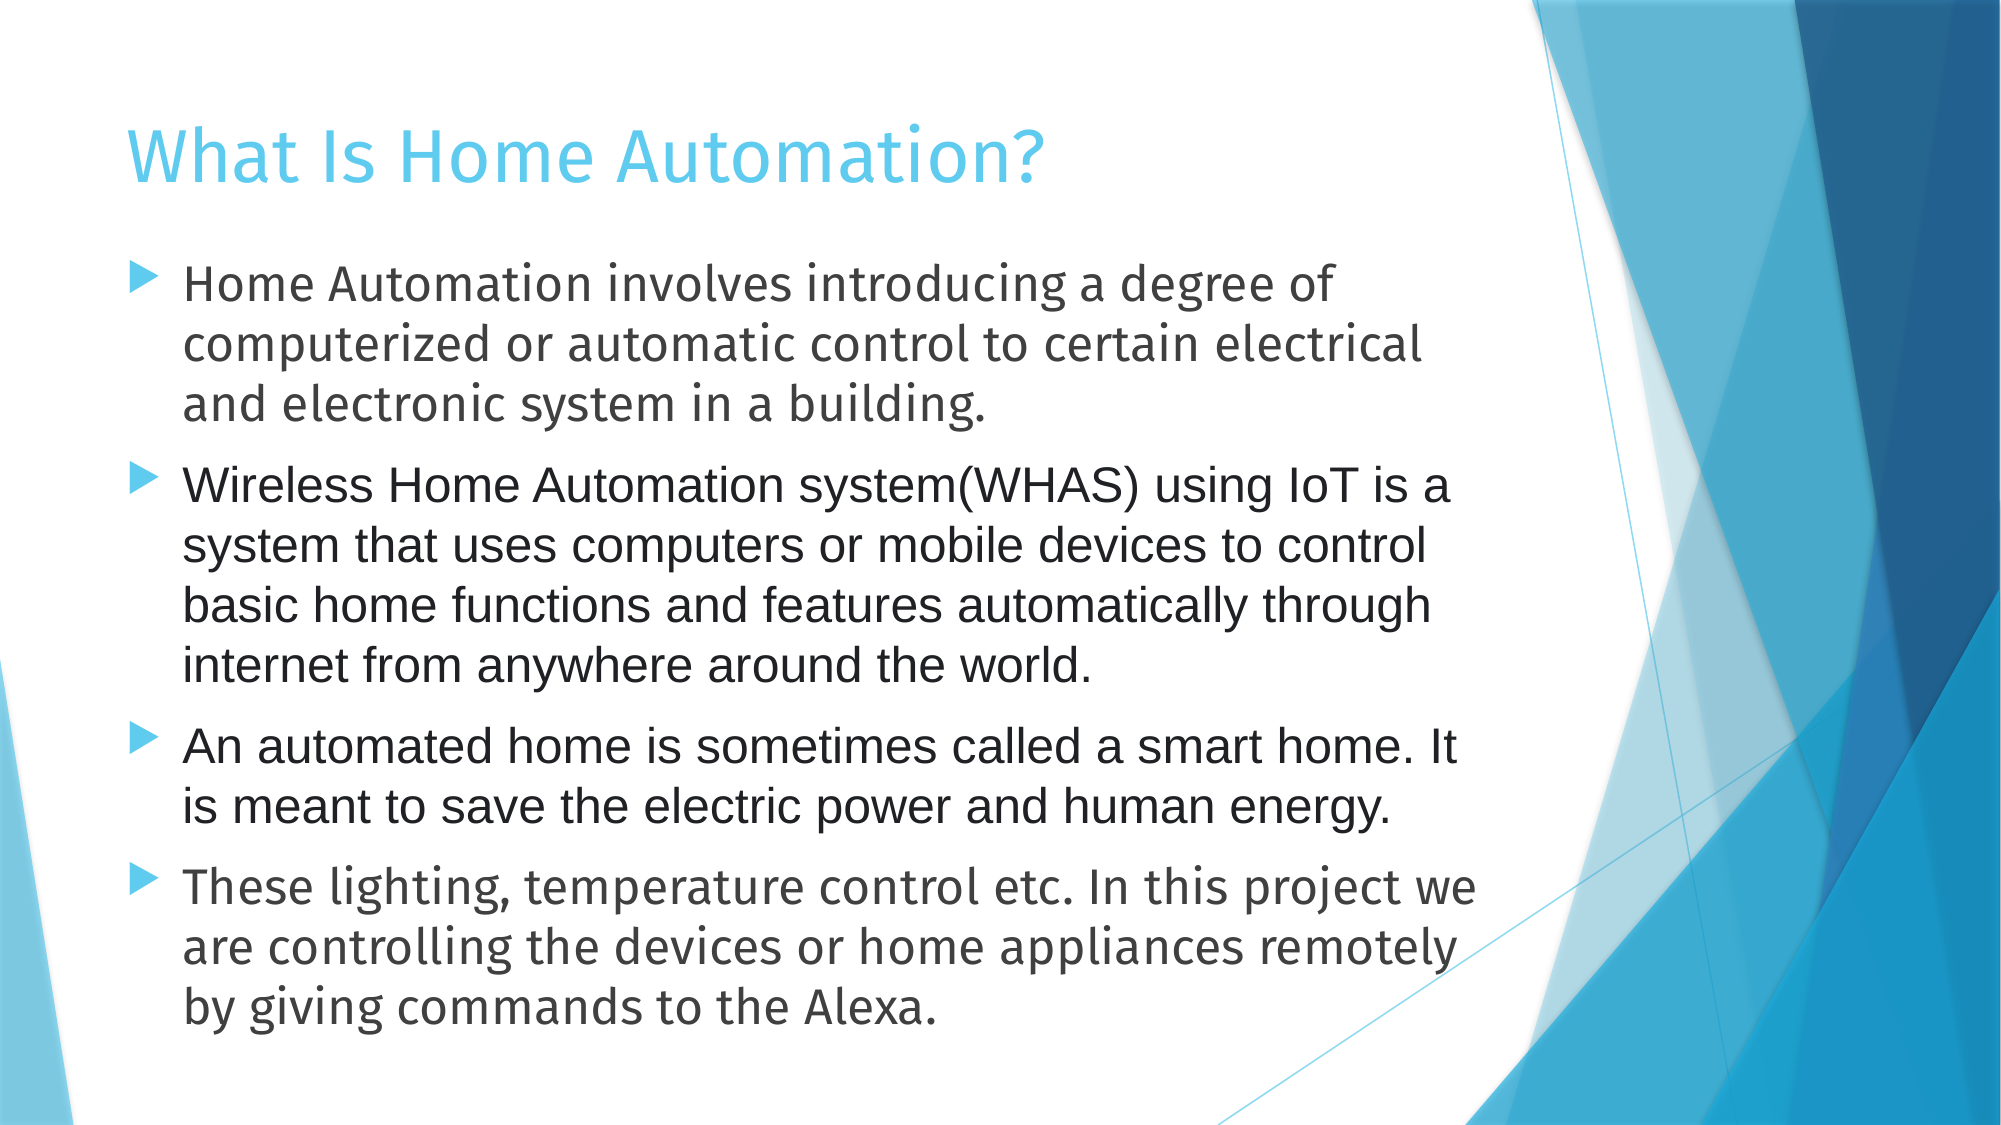

# What Is Home Automation?
Home Automation involves introducing a degree of computerized or automatic control to certain electrical and electronic system in a building.
Wireless Home Automation system(WHAS) using IoT is a system that uses computers or mobile devices to control basic home functions and features automatically through internet from anywhere around the world.
An automated home is sometimes called a smart home. It is meant to save the electric power and human energy.
These lighting, temperature control etc. In this project we are controlling the devices or home appliances remotely by giving commands to the Alexa.